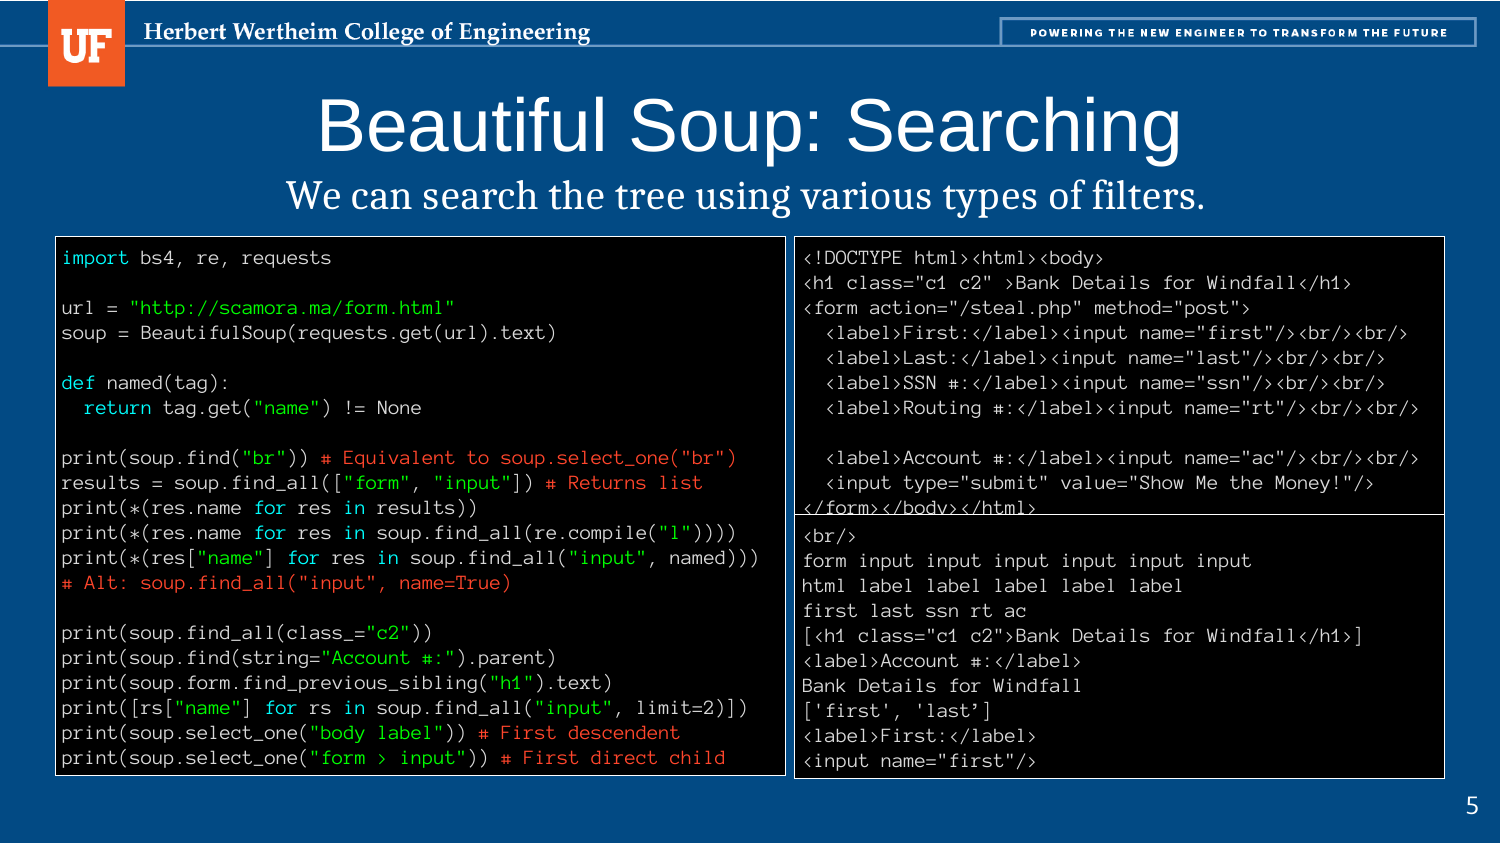

# Beautiful Soup: Searching
We can search the tree using various types of filters.
<!DOCTYPE html><html><body>
<h1 class="c1 c2" >Bank Details for Windfall</h1>
<form action="/steal.php" method="post">
  <label>First:</label><input name="first"/><br/><br/>
  <label>Last:</label><input name="last"/><br/><br/>
  <label>SSN #:</label><input name="ssn"/><br/><br/>
  <label>Routing #:</label><input name="rt"/><br/><br/>
  <label>Account #:</label><input name="ac"/><br/><br/>
  <input type="submit" value="Show Me the Money!"/>
</form></body></html>
import bs4, re, requests

url = "http://scamora.ma/form.html"
soup = BeautifulSoup(requests.get(url).text)

def named(tag):
  return tag.get("name") != None

print(soup.find("br")) # Equivalent to soup.select_one("br")
results = soup.find_all(["form", "input"]) # Returns list
print(*(res.name for res in results))
print(*(res.name for res in soup.find_all(re.compile("l"))))
print(*(res["name"] for res in soup.find_all("input", named)))
# Alt: soup.find_all("input", name=True)

print(soup.find_all(class_="c2"))
print(soup.find(string="Account #:").parent)
print(soup.form.find_previous_sibling("h1").text)
print([rs["name"] for rs in soup.find_all("input", limit=2)])
print(soup.select_one("body label")) # First descendent
print(soup.select_one("form > input")) # First direct child
<br/>
form input input input input input input
html label label label label label
first last ssn rt ac
[<h1 class="c1 c2">Bank Details for Windfall</h1>]
<label>Account #:</label>
Bank Details for Windfall
['first', 'last’]
<label>First:</label>
<input name="first"/>
5